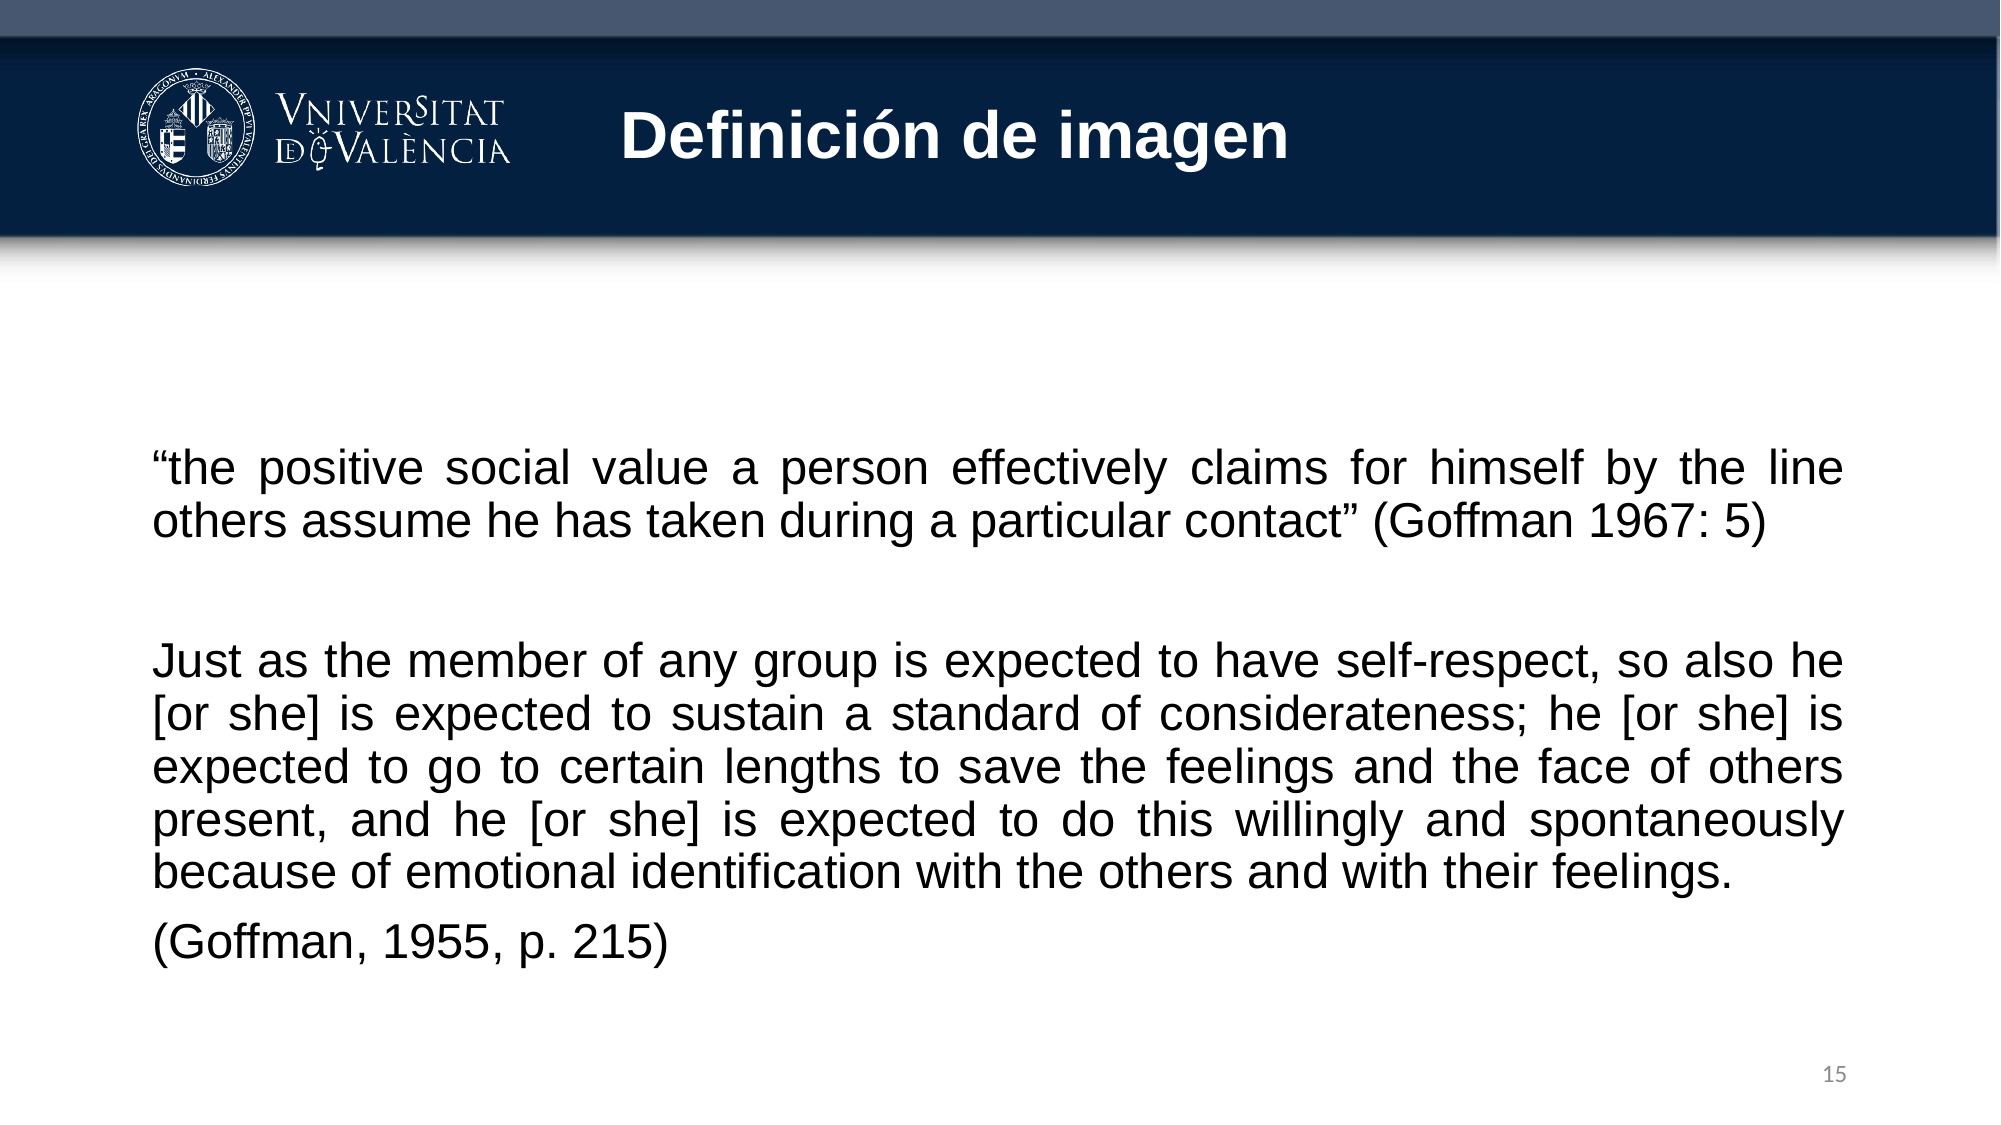

# Definición de imagen

“the positive social value a person effectively claims for himself by the line others assume he has taken during a particular contact” (Goffman 1967: 5)

Just as the member of any group is expected to have self-respect, so also he [or she] is expected to sustain a standard of considerateness; he [or she] is expected to go to certain lengths to save the feelings and the face of others present, and he [or she] is expected to do this willingly and spontaneously because of emotional identification with the others and with their feelings.
(Goffman, 1955, p. 215)

15